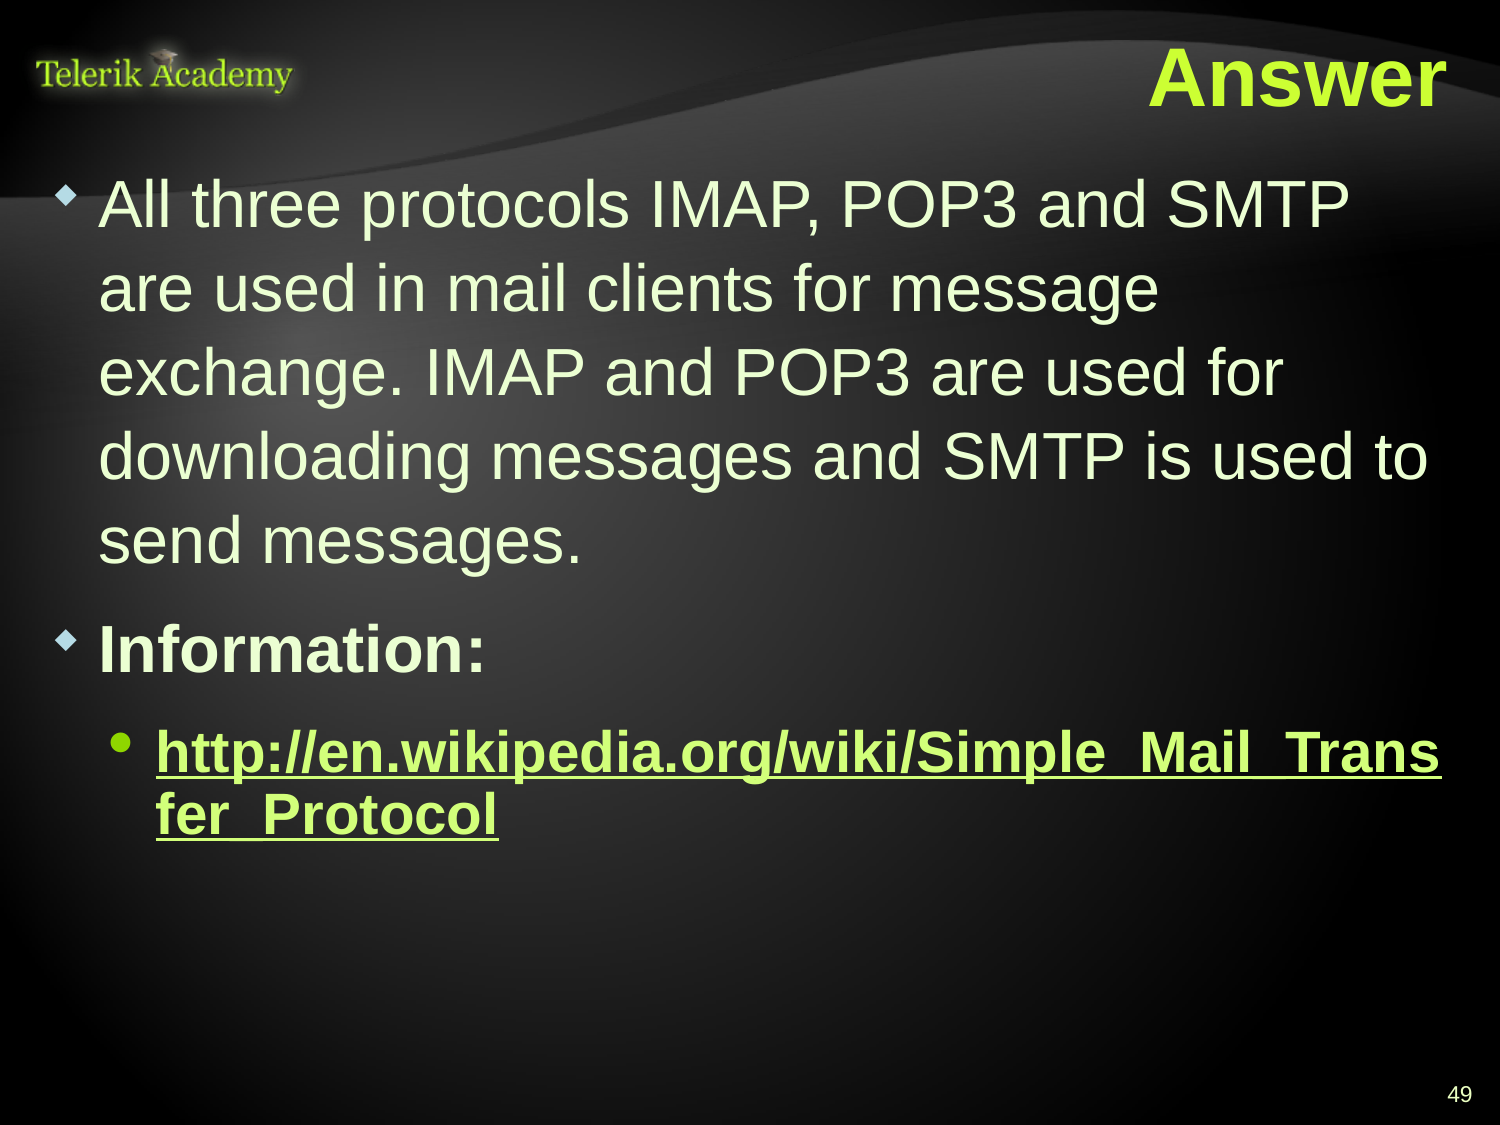

# Answer
All three protocols IMAP, POP3 and SMTP are used in mail clients for message exchange. IMAP and POP3 are used for downloading messages and SMTP is used to send messages.
Information:
http://en.wikipedia.org/wiki/Simple_Mail_Transfer_Protocol
49